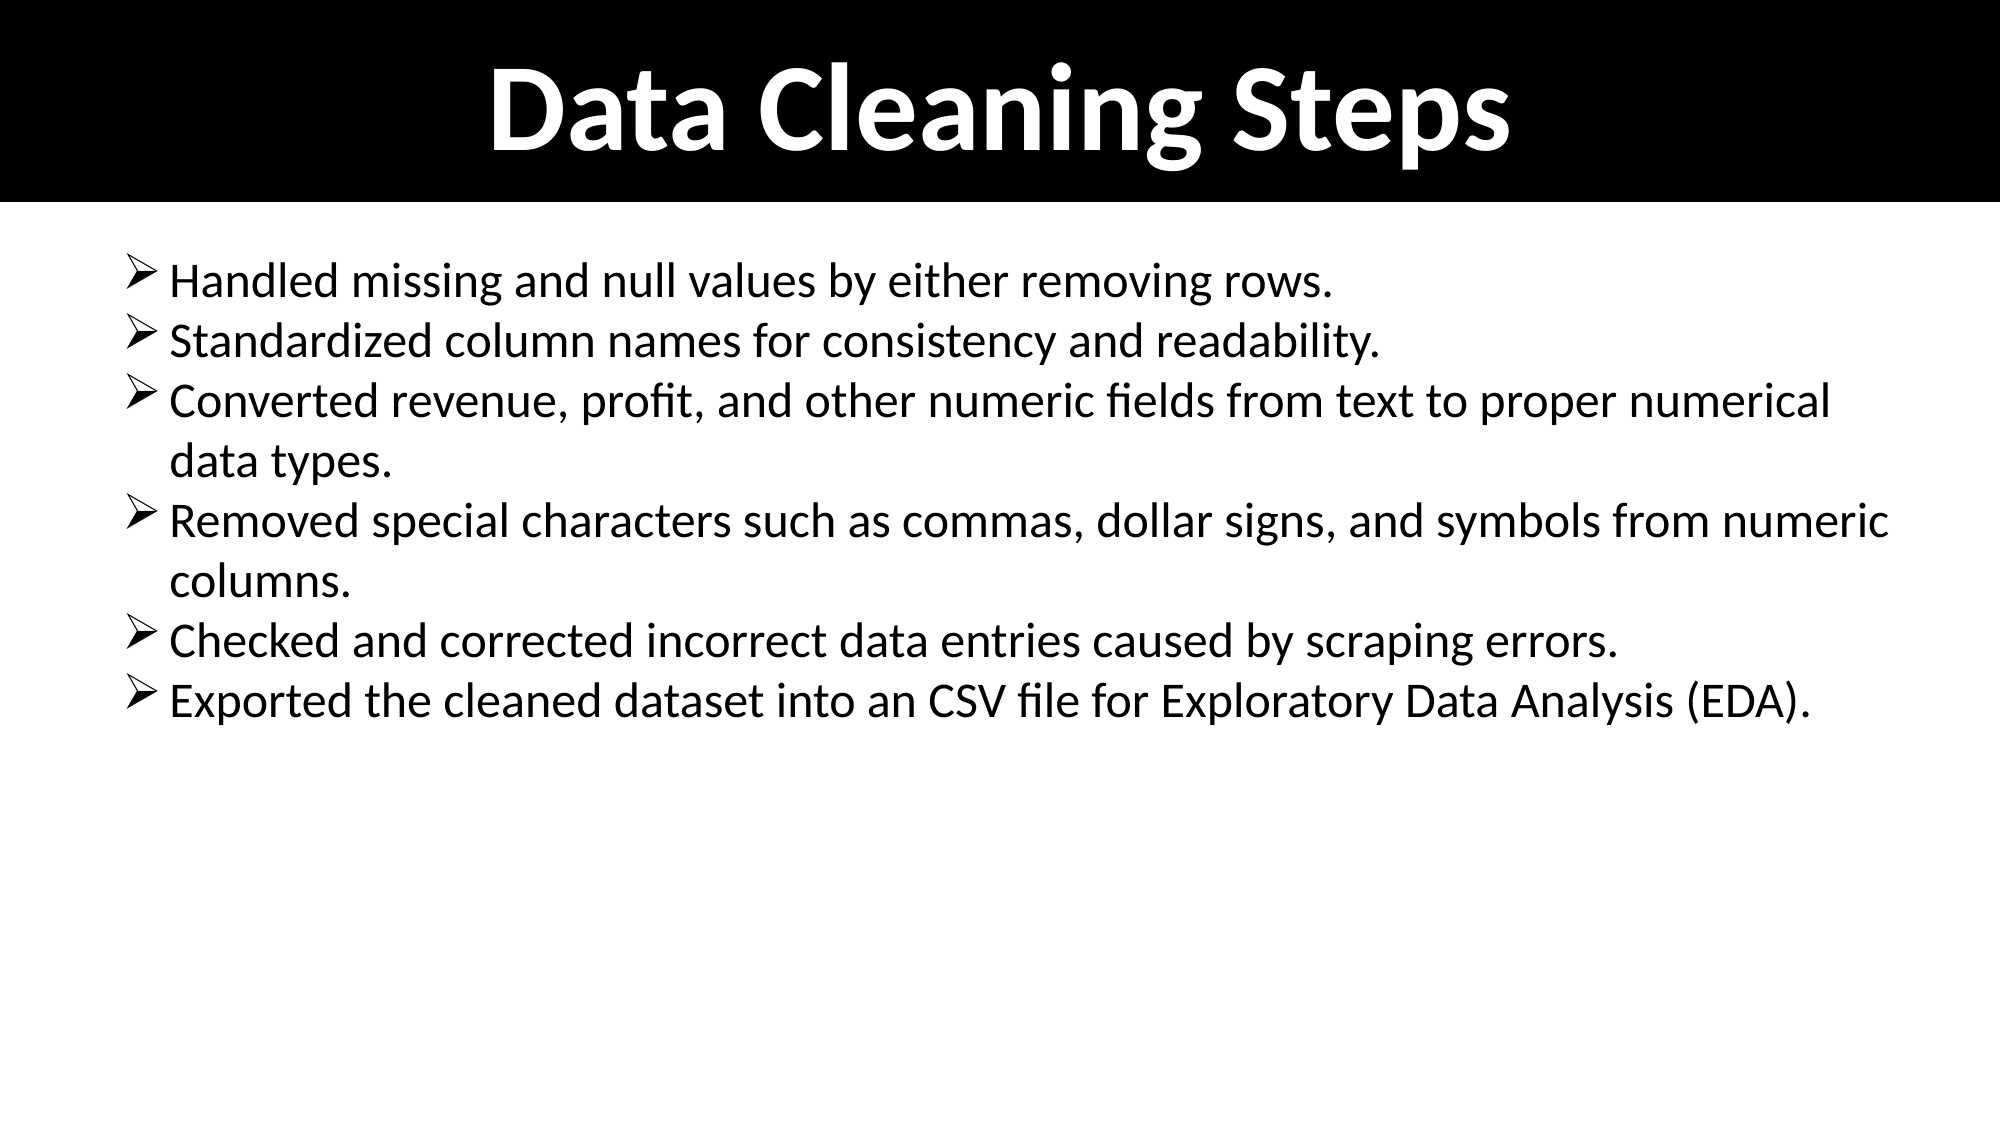

Data Cleaning Steps
Handled missing and null values by either removing rows.
Standardized column names for consistency and readability.
Converted revenue, profit, and other numeric fields from text to proper numerical data types.
Removed special characters such as commas, dollar signs, and symbols from numeric columns.
Checked and corrected incorrect data entries caused by scraping errors.
Exported the cleaned dataset into an CSV file for Exploratory Data Analysis (EDA).